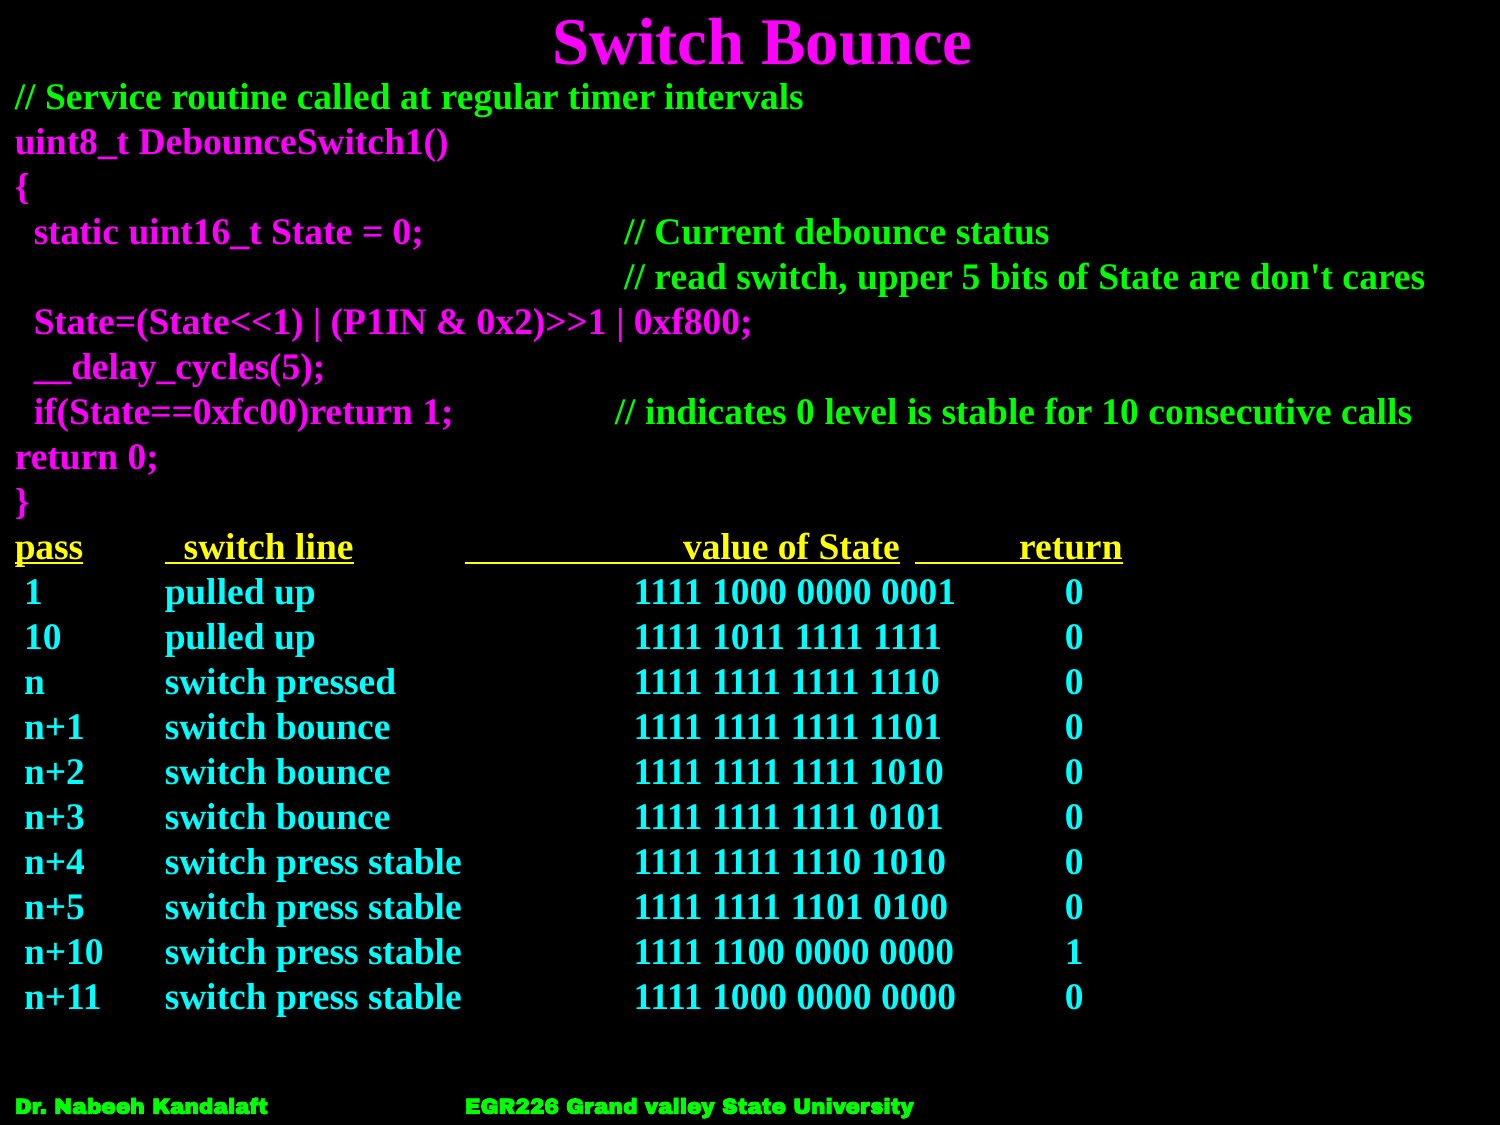

# Switch Bounce

// Service routine called at regular timer intervals
uint8_t DebounceSwitch1()
{
  static uint16_t State = 0;		 // Current debounce status
     				 // read switch, upper 5 bits of State are don't cares
  State=(State<<1) | (P1IN & 0x2)>>1 | 0xf800;
  __delay_cycles(5);
  if(State==0xfc00)return 1;  	// indicates 0 level is stable for 10 consecutive calls
return 0;
}
pass	  switch line	                       value of State	           return
 1	pulled up		  1111 1000 0000 0001	0
 10	pulled up		  1111 1011 1111 1111	0
 n	switch pressed	 	  1111 1111 1111 1110	0
 n+1	switch bounce		  1111 1111 1111 1101	0
 n+2	switch bounce		  1111 1111 1111 1010	0
 n+3	switch bounce		  1111 1111 1111 0101	0
 n+4	switch press stable		  1111 1111 1110 1010	0
 n+5	switch press stable	  	  1111 1111 1101 0100	0
 n+10	switch press stable	  	  1111 1100 0000 0000	1
 n+11	switch press stable	  	  1111 1000 0000 0000	0
Dr. Nabeeh Kandalaft		EGR226 Grand valley State University